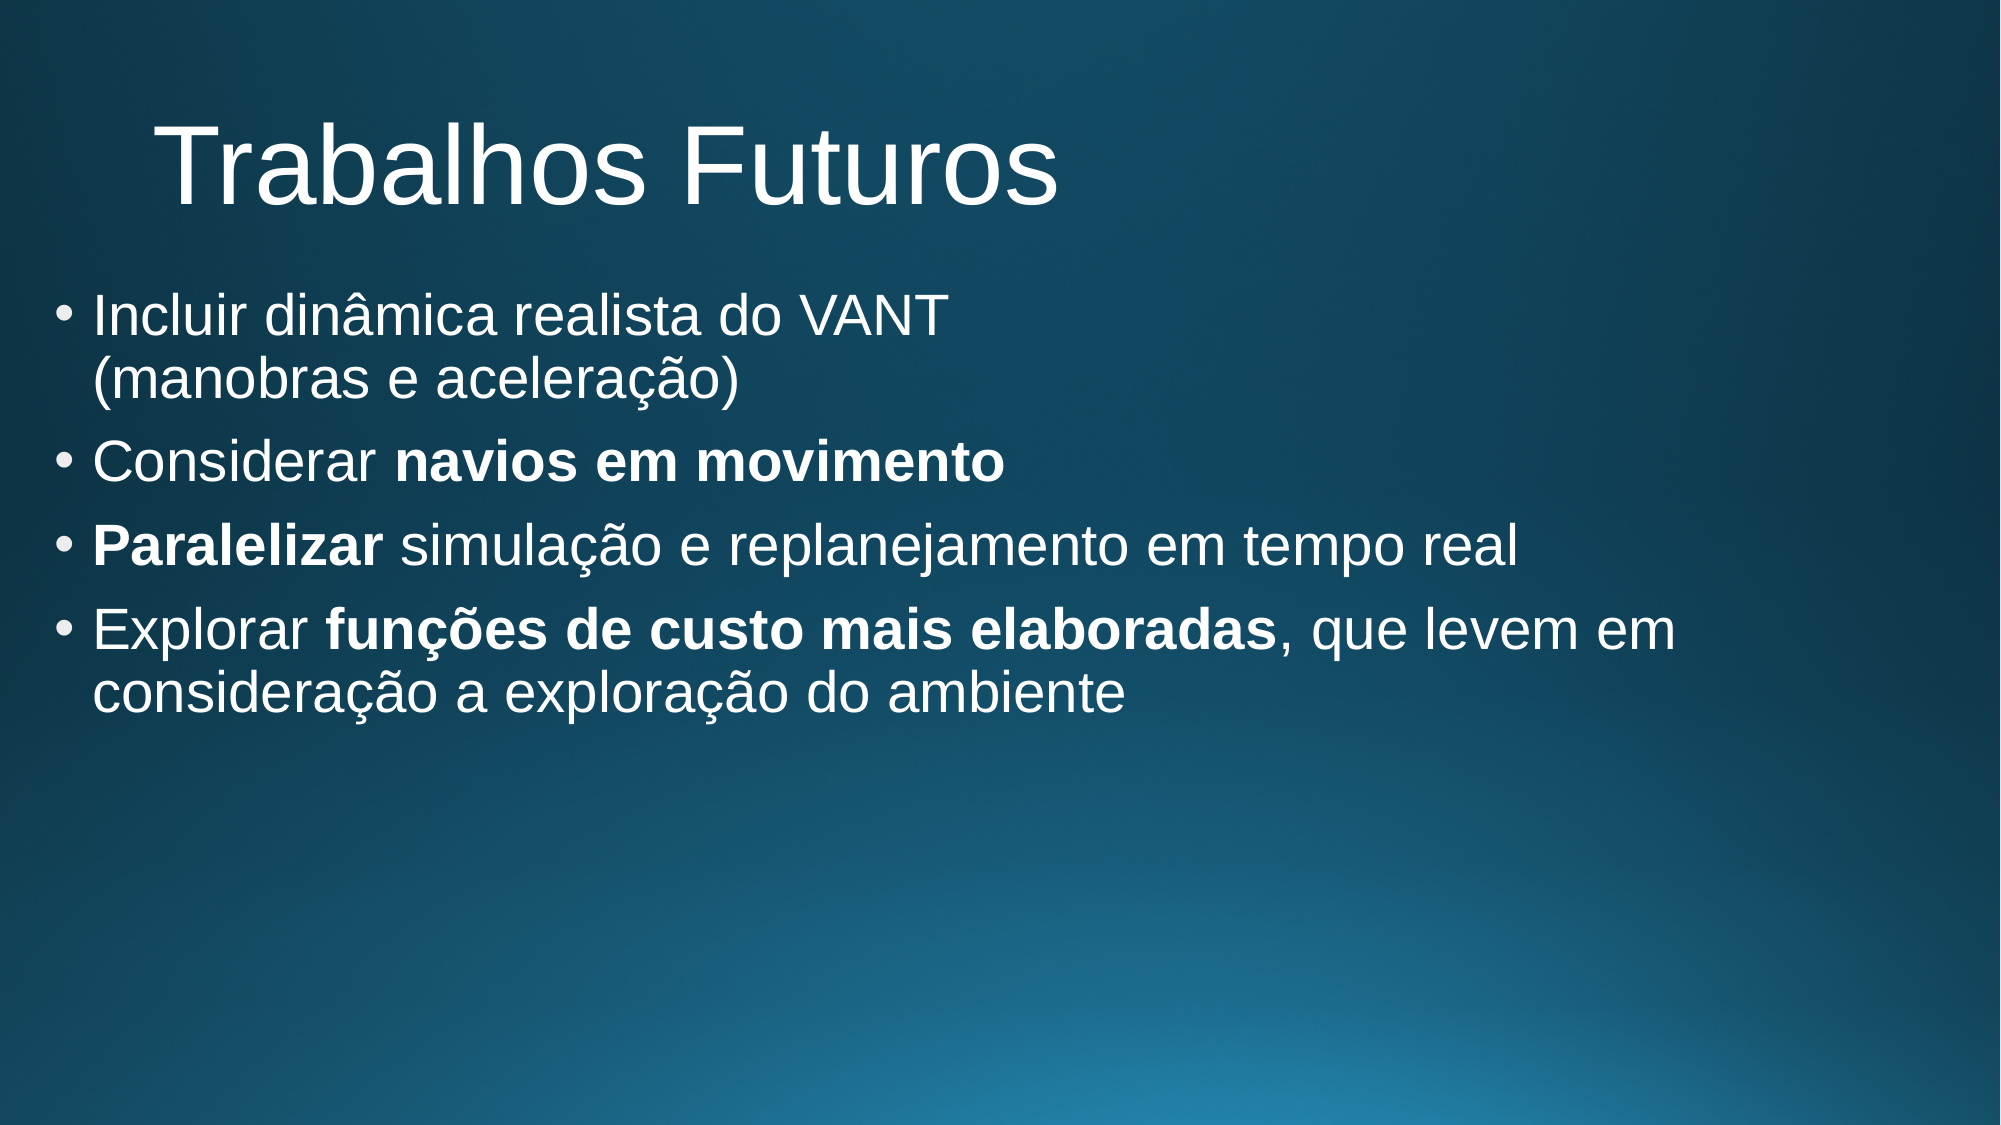

# Trabalhos Futuros
Incluir dinâmica realista do VANT
(manobras e aceleração)
Considerar navios em movimento
Paralelizar simulação e replanejamento em tempo real
Explorar funções de custo mais elaboradas, que levem em consideração a exploração do ambiente